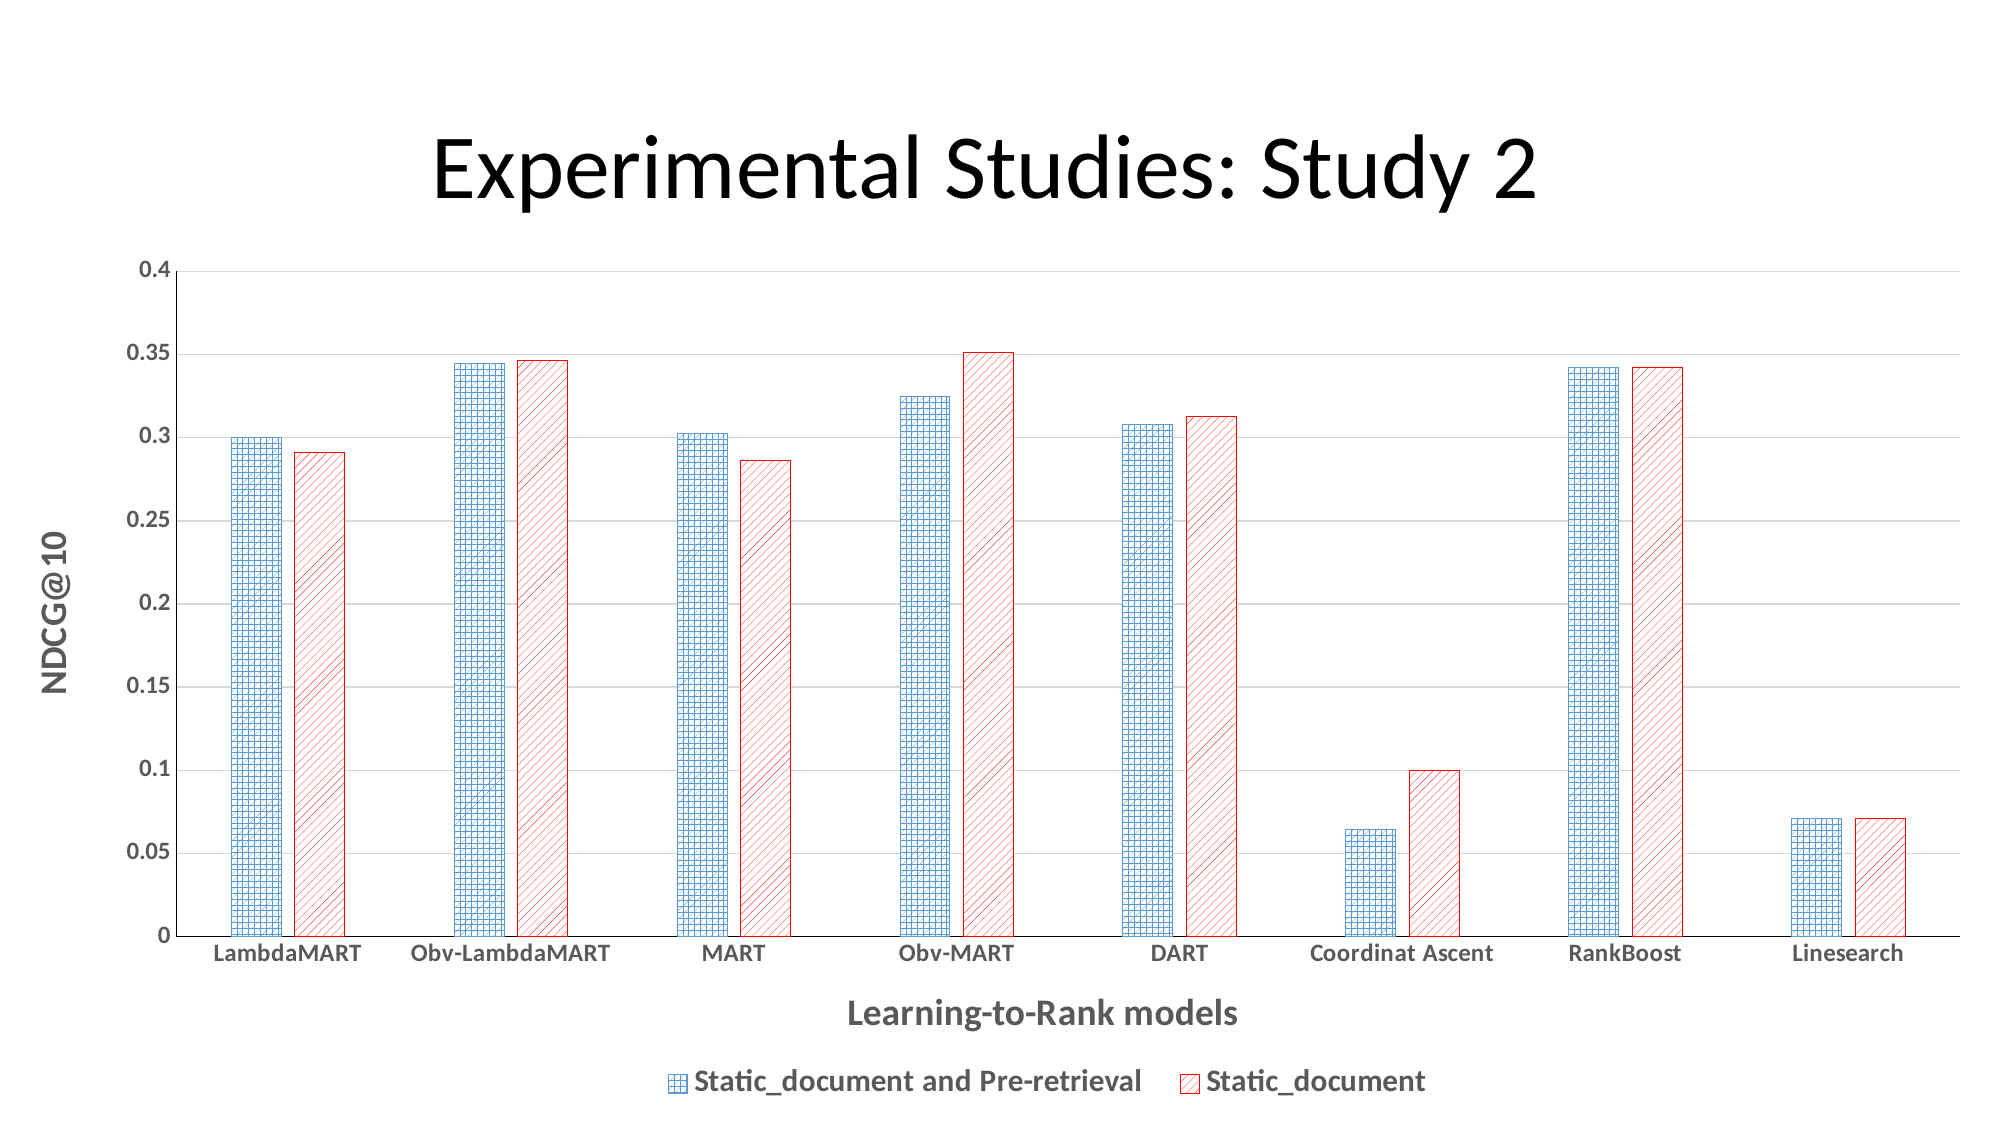

# Experimental Studies: Study 2

### Chart

| Category | Static_document and Pre-retrieval | Static_document |
|---|---|---|
| LambdaMART | 0.30036000000000007 | 0.29111999999999993 |
| Obv-LambdaMART | 0.34459999999999996 | 0.34628000000000003 |
| MART | 0.30282 | 0.28622000000000003 |
| Obv-MART | 0.3249 | 0.35144000000000003 |
| DART | 0.3077 | 0.31248 |
| Coordinat Ascent | 0.06459999999999999 | 0.09992 |
| RankBoost | 0.34216 | 0.34216 |
| Linesearch | 0.07076 | 0.07076 |